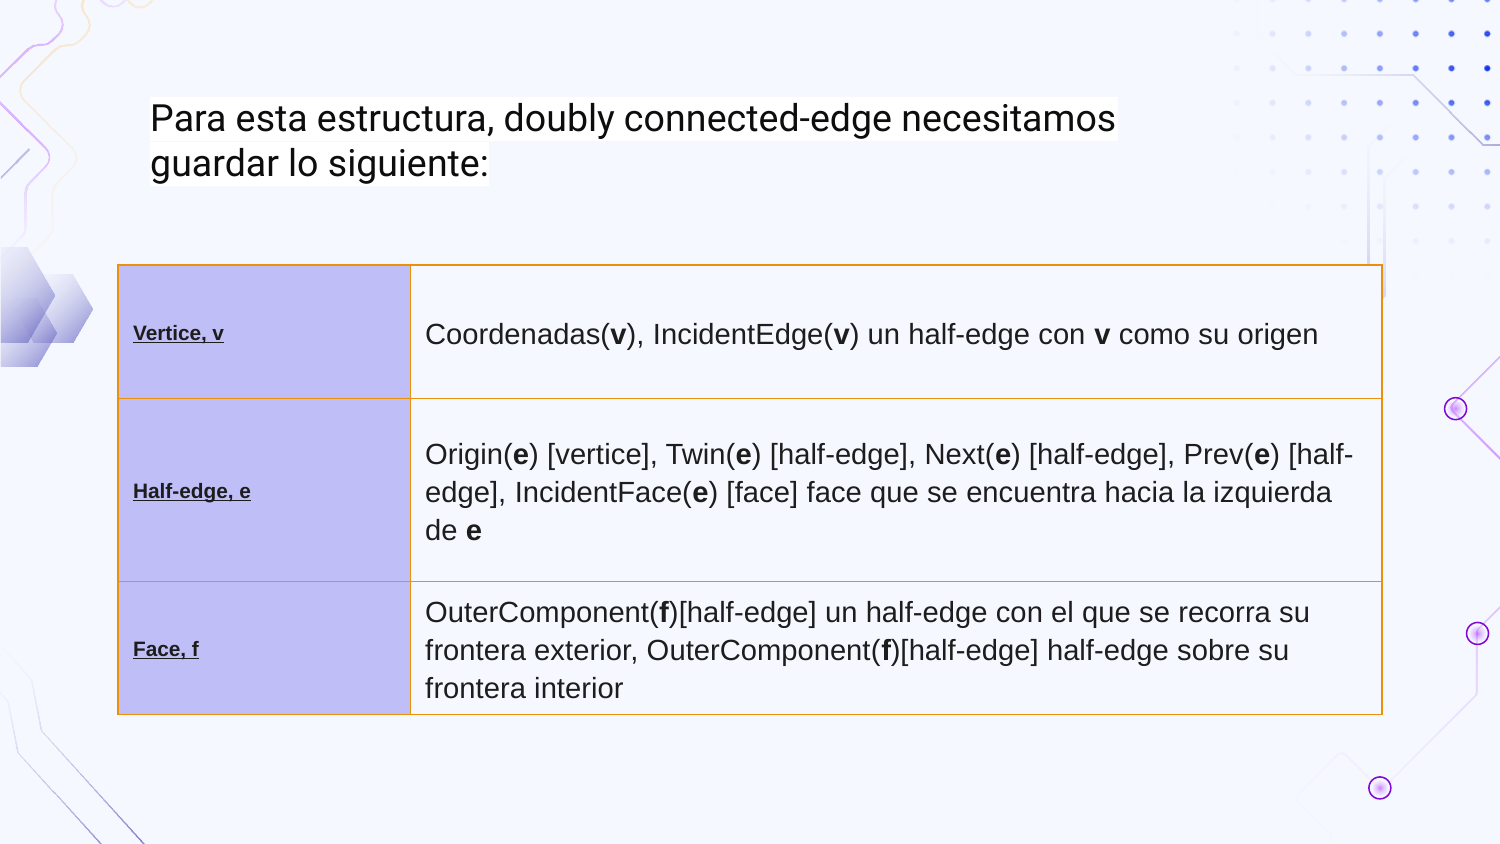

Para esta estructura, doubly connected-edge necesitamos guardar lo siguiente:

| Vertice, v | Coordenadas(v), IncidentEdge(v) un half-edge con v como su origen |
| --- | --- |
| Half-edge, e | Origin(e) [vertice], Twin(e) [half-edge], Next(e) [half-edge], Prev(e) [half-edge], IncidentFace(e) [face] face que se encuentra hacia la izquierda de e |
| Face, f | OuterComponent(f)[half-edge] un half-edge con el que se recorra su frontera exterior, OuterComponent(f)[half-edge] half-edge sobre su frontera interior |